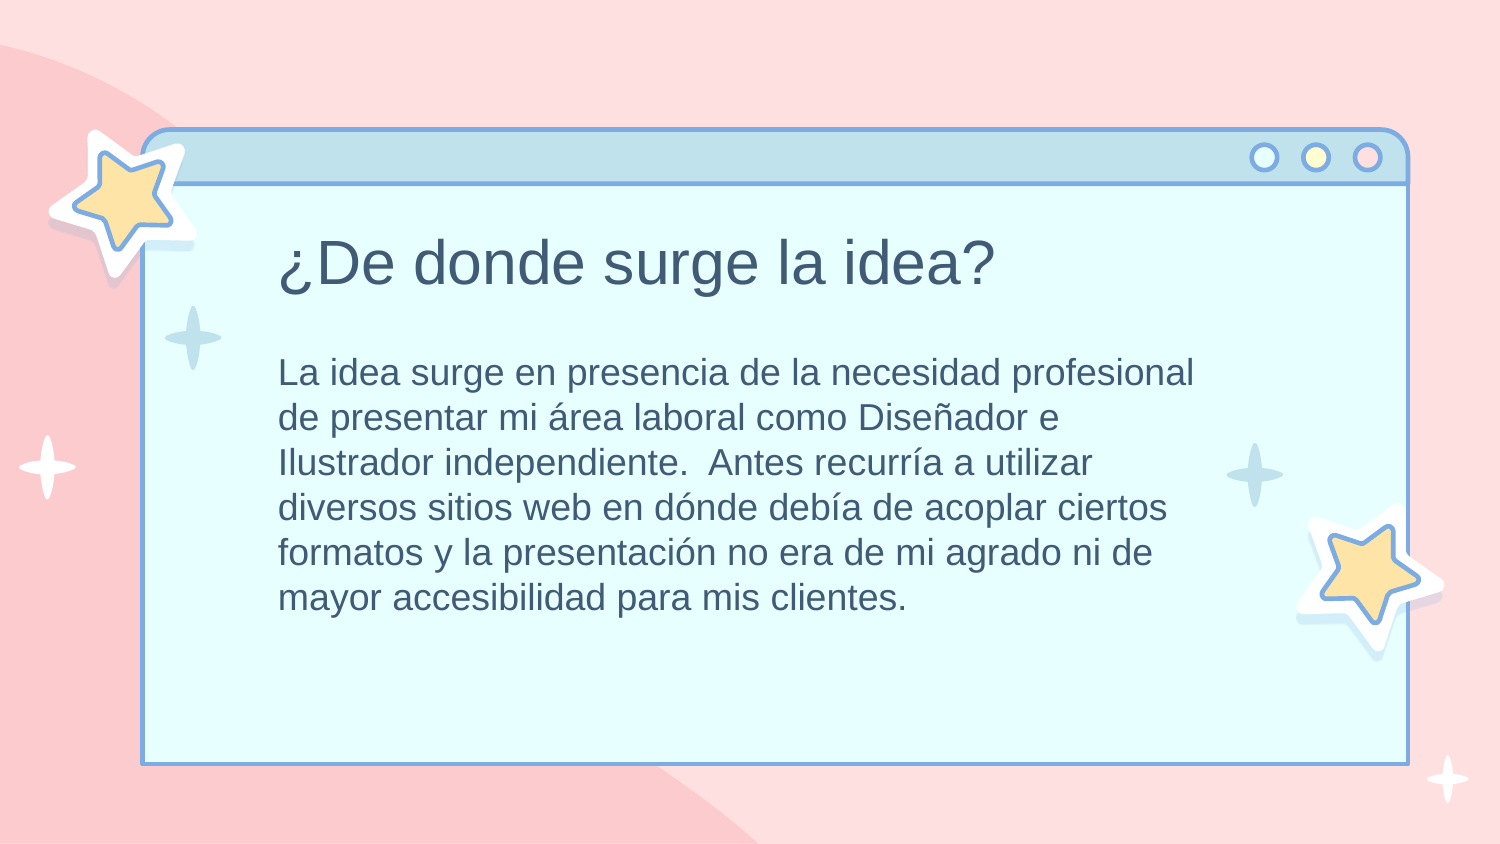

# ¿De donde surge la idea?

La idea surge en presencia de la necesidad profesional de presentar mi área laboral como Diseñador e Ilustrador independiente.  Antes recurría a utilizar diversos sitios web en dónde debía de acoplar ciertos formatos y la presentación no era de mi agrado ni de mayor accesibilidad para mis clientes.